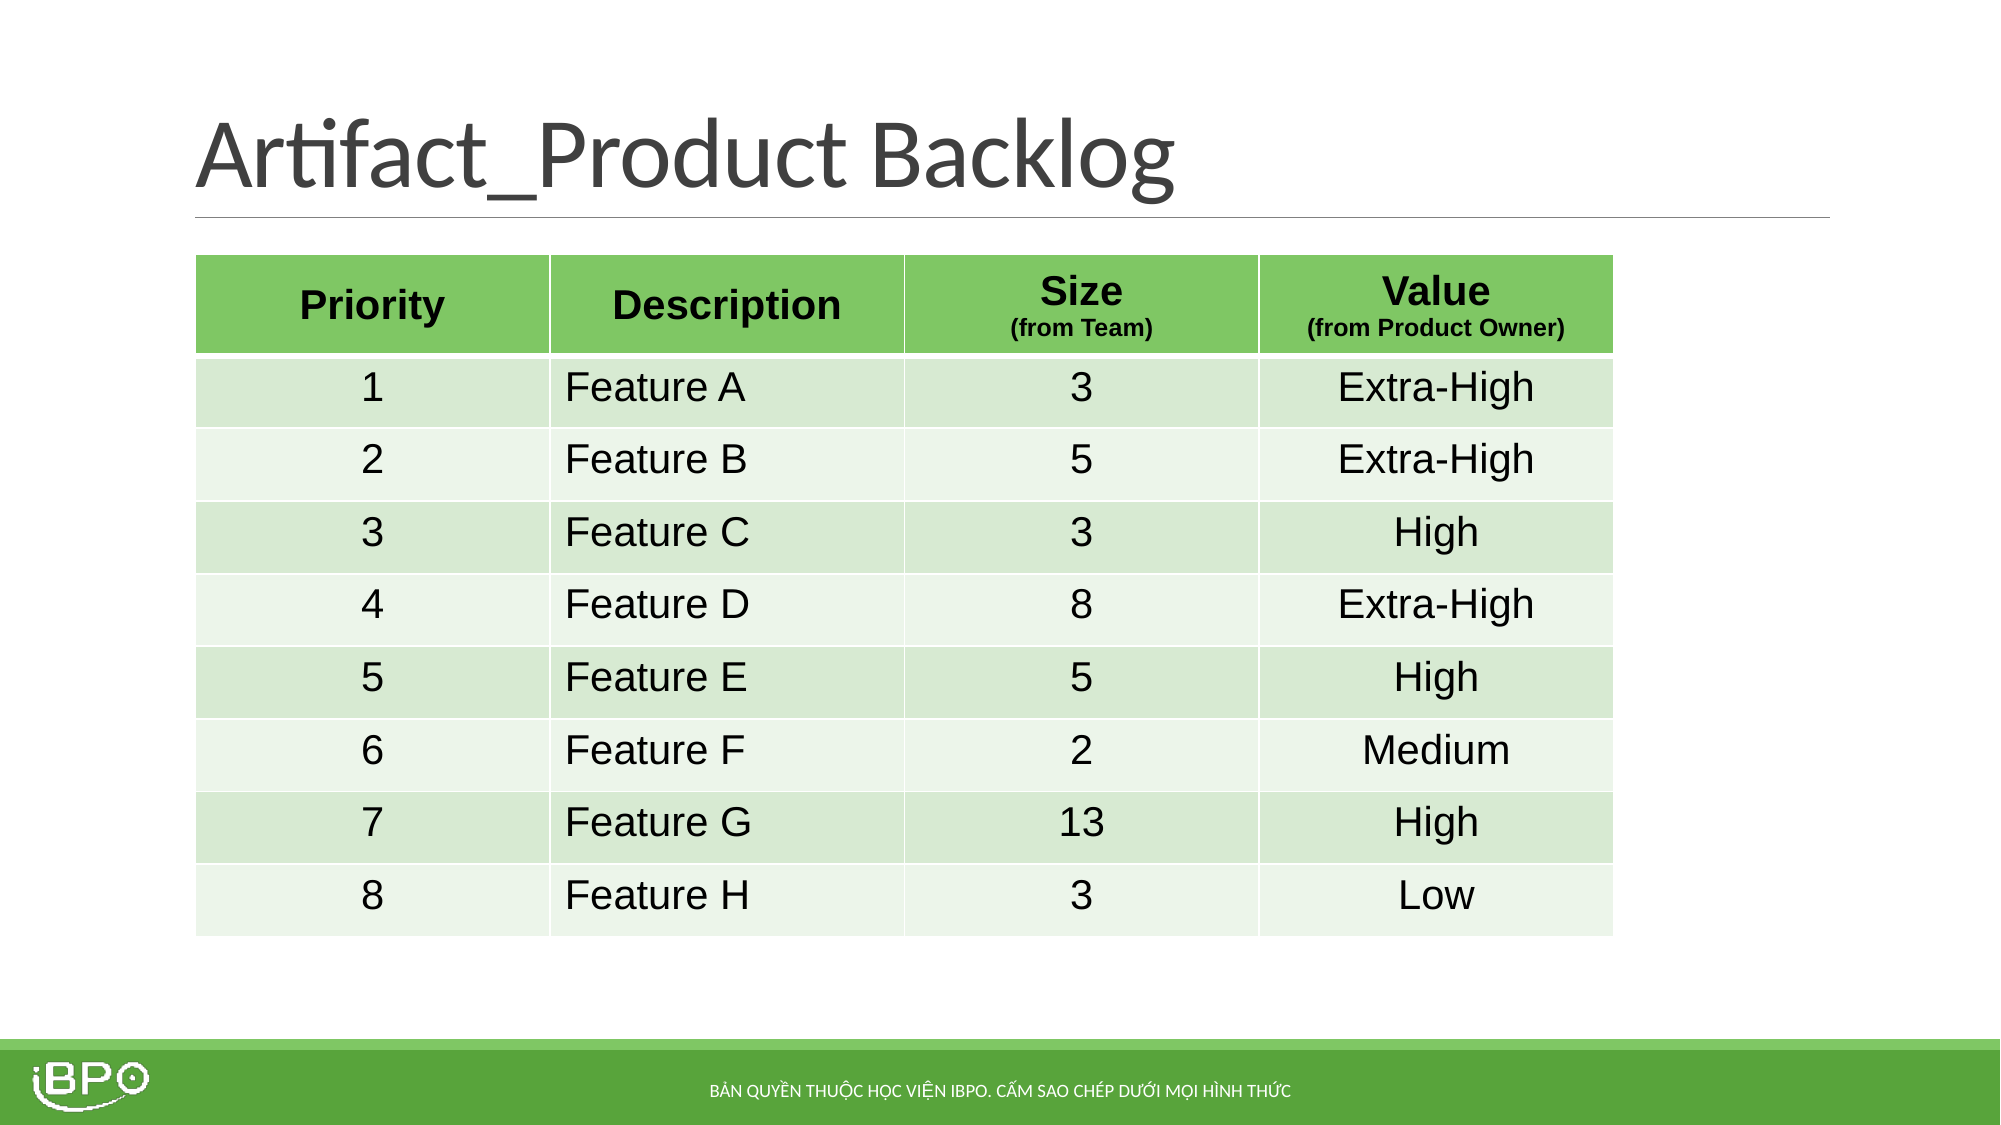

# Artifact_Product Backlog
| Priority | Description | Size (from Team) | Value (from Product Owner) |
| --- | --- | --- | --- |
| 1 | Feature A | 3 | Extra-High |
| 2 | Feature B | 5 | Extra-High |
| 3 | Feature C | 3 | High |
| 4 | Feature D | 8 | Extra-High |
| 5 | Feature E | 5 | High |
| 6 | Feature F | 2 | Medium |
| 7 | Feature G | 13 | High |
| 8 | Feature H | 3 | Low |

Bản quyền thuộc Học viện iBPO. Cấm sao chép dưới mọi hình thức